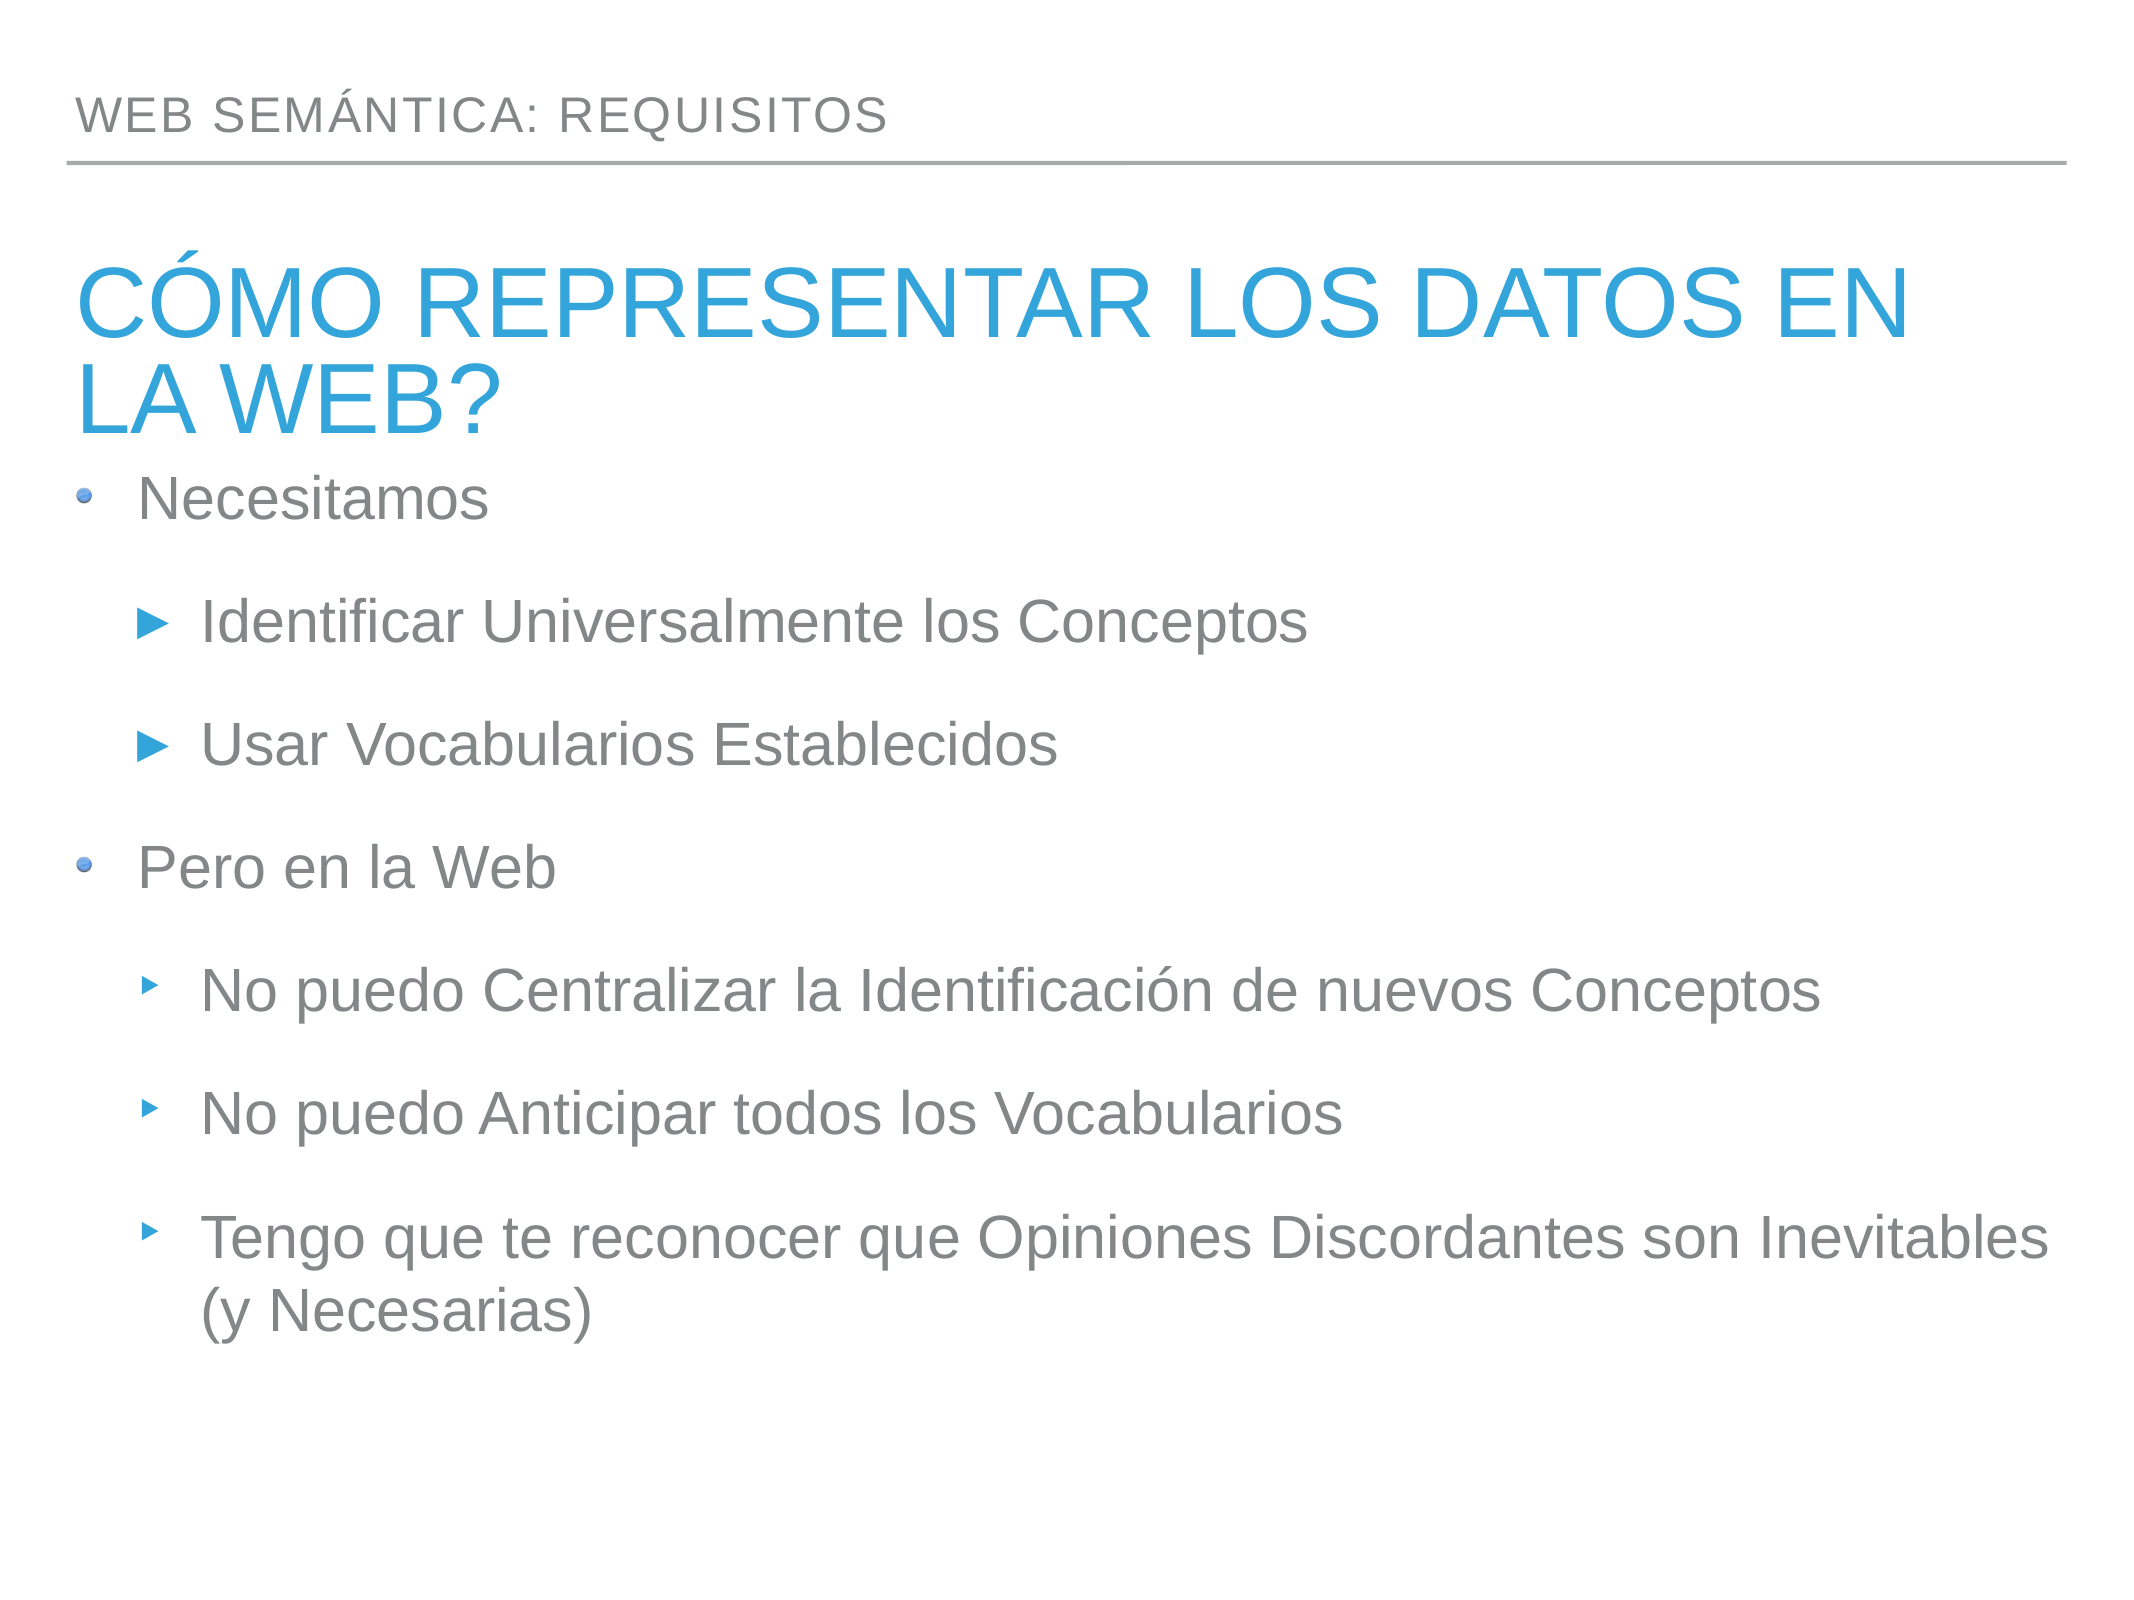

WEB Semántica: requisitos
# CóMO Representar LOS DATOS EN LA WEB?
Necesitamos
Identificar Universalmente los Conceptos
Usar Vocabularios Establecidos
Pero en la Web
No puedo Centralizar la Identificación de nuevos Conceptos
No puedo Anticipar todos los Vocabularios
Tengo que te reconocer que Opiniones Discordantes son Inevitables (y Necesarias)